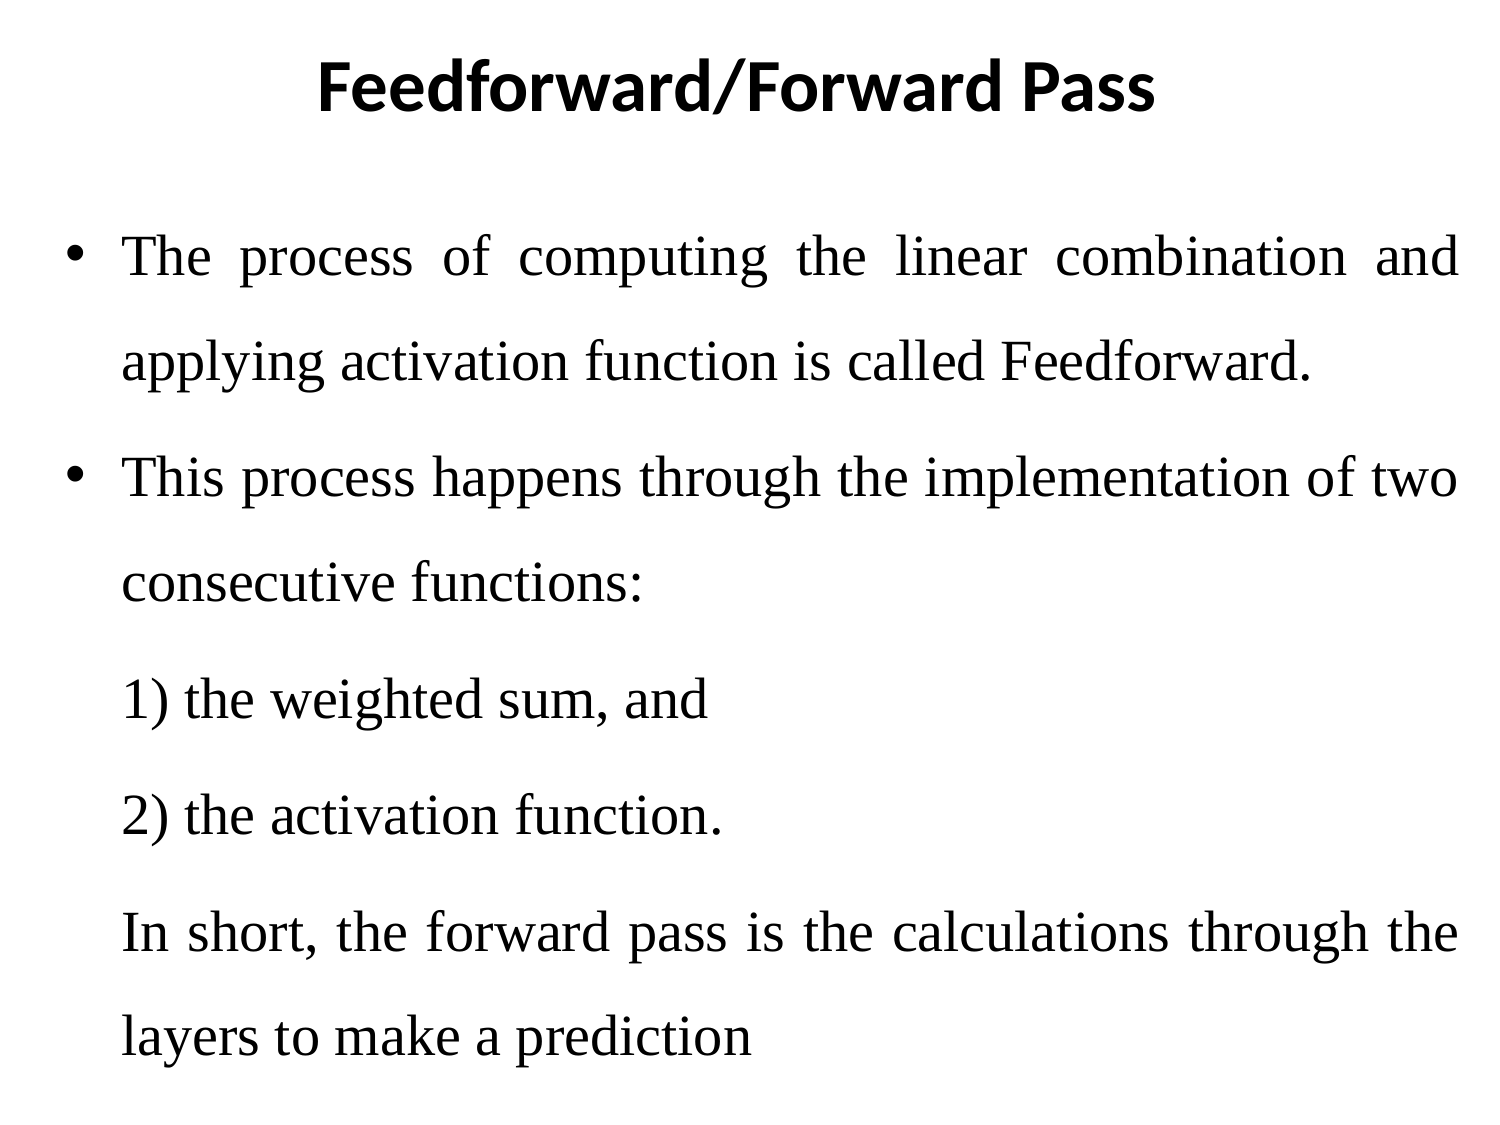

# Feedforward/Forward Pass
The process of computing the linear combination and applying activation function is called Feedforward.
This process happens through the implementation of two consecutive functions:
	1) the weighted sum, and
	2) the activation function.
	In short, the forward pass is the calculations through the layers to make a prediction